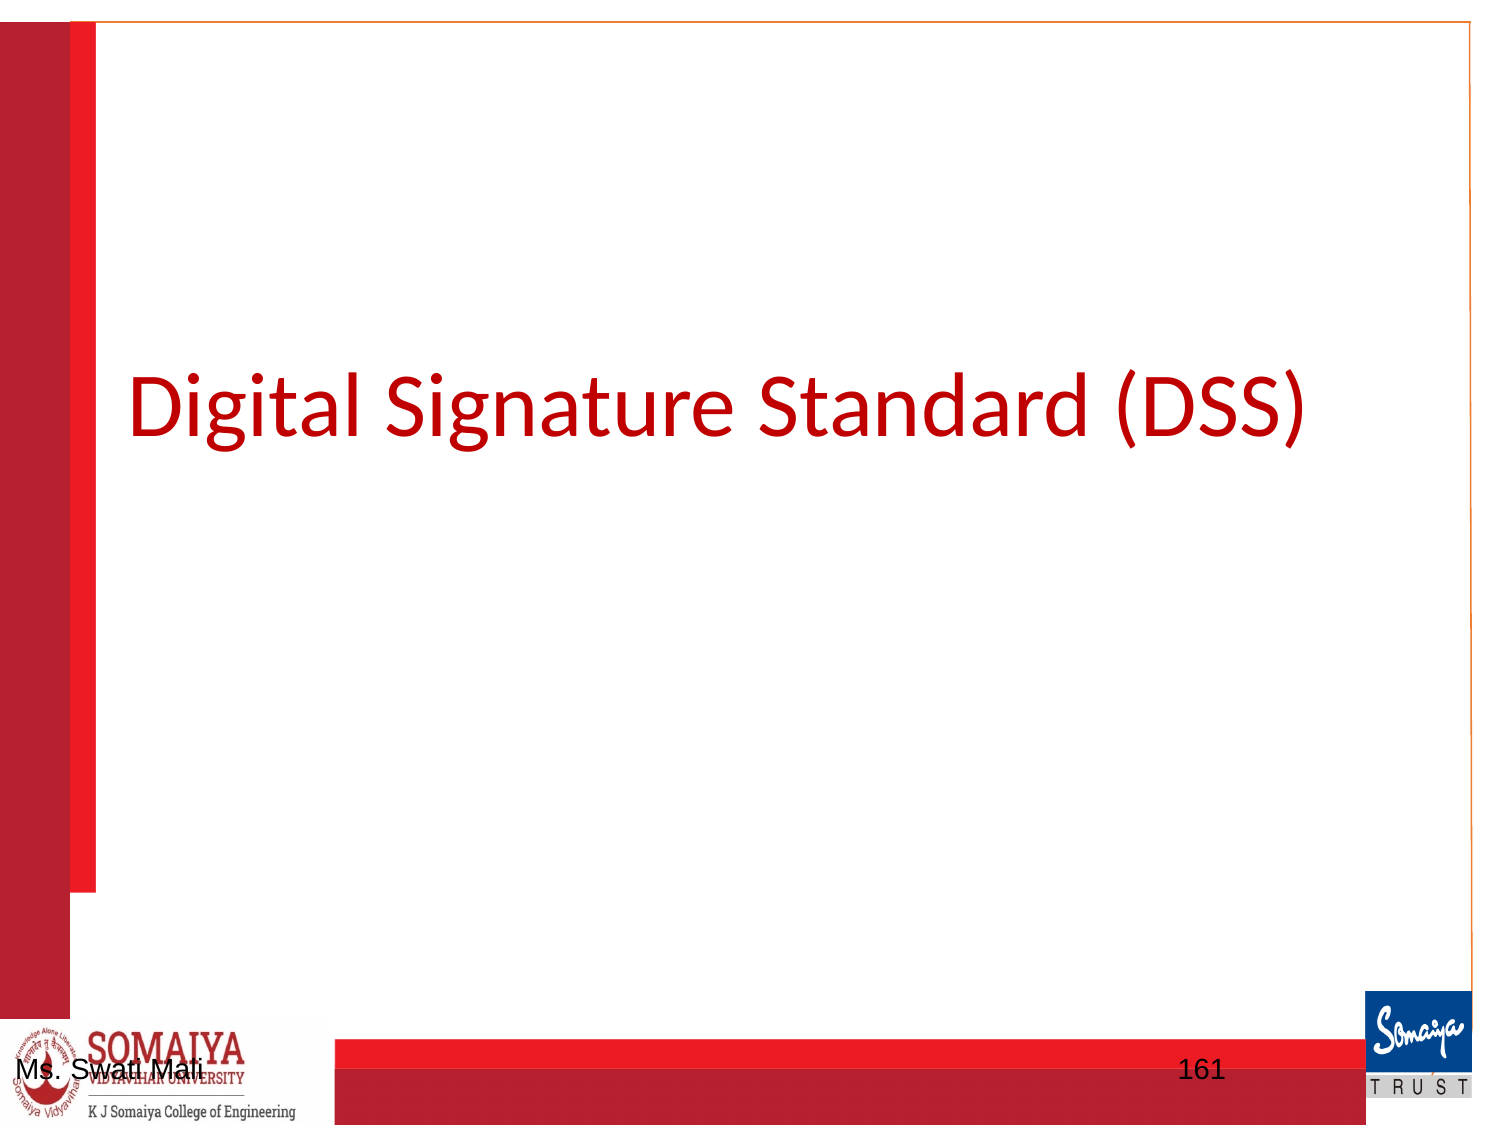

# Digital Signature Standard (DSS)

Ms. Swati Mali
161